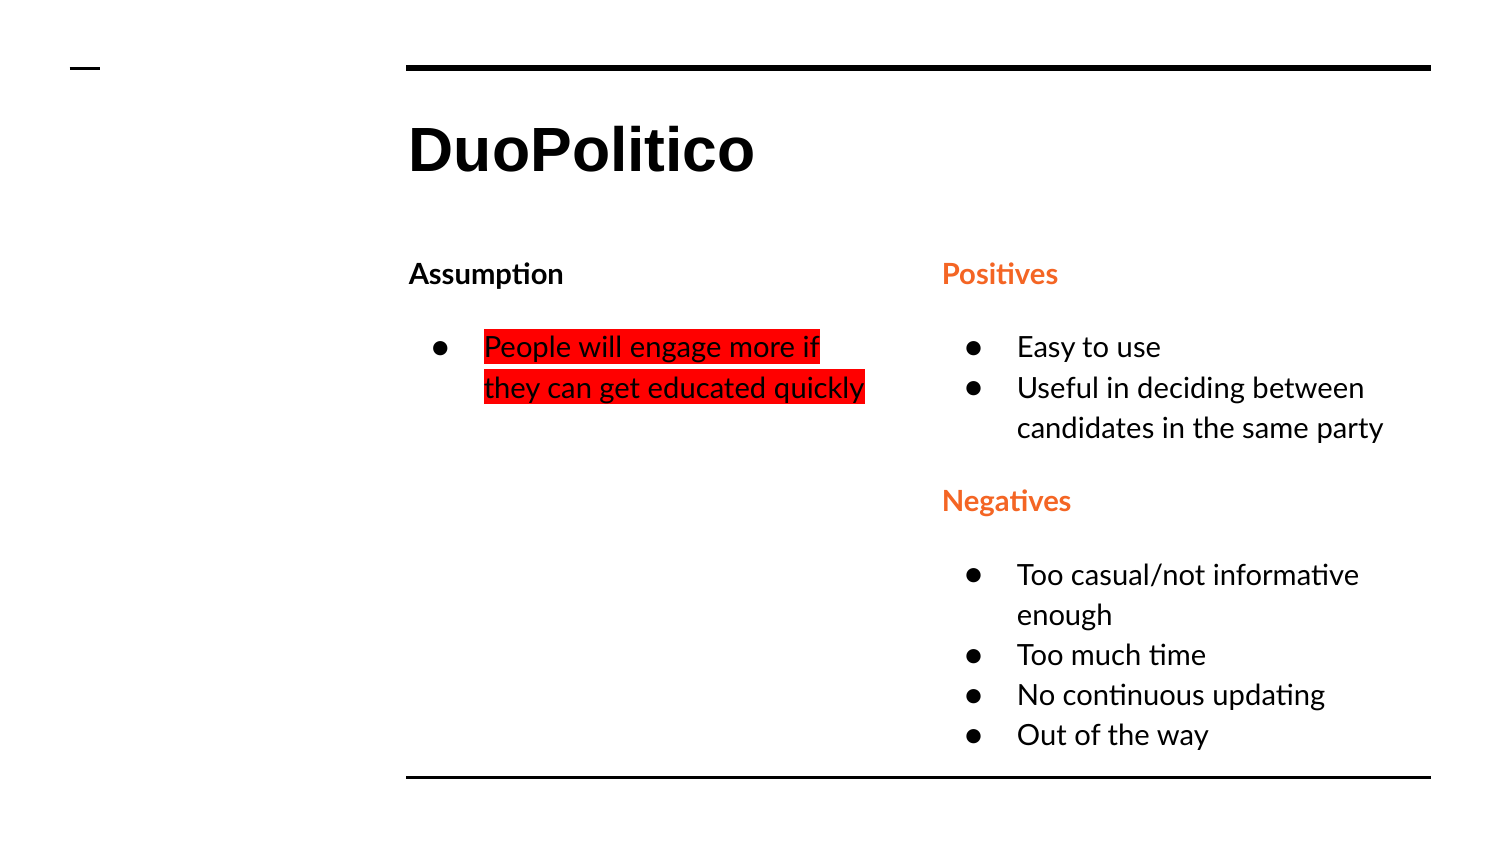

# DuoPolitico
Assumption
People will engage more if they can get educated quickly
Positives
Easy to use
Useful in deciding between candidates in the same party
Negatives
Too casual/not informative enough
Too much time
No continuous updating
Out of the way